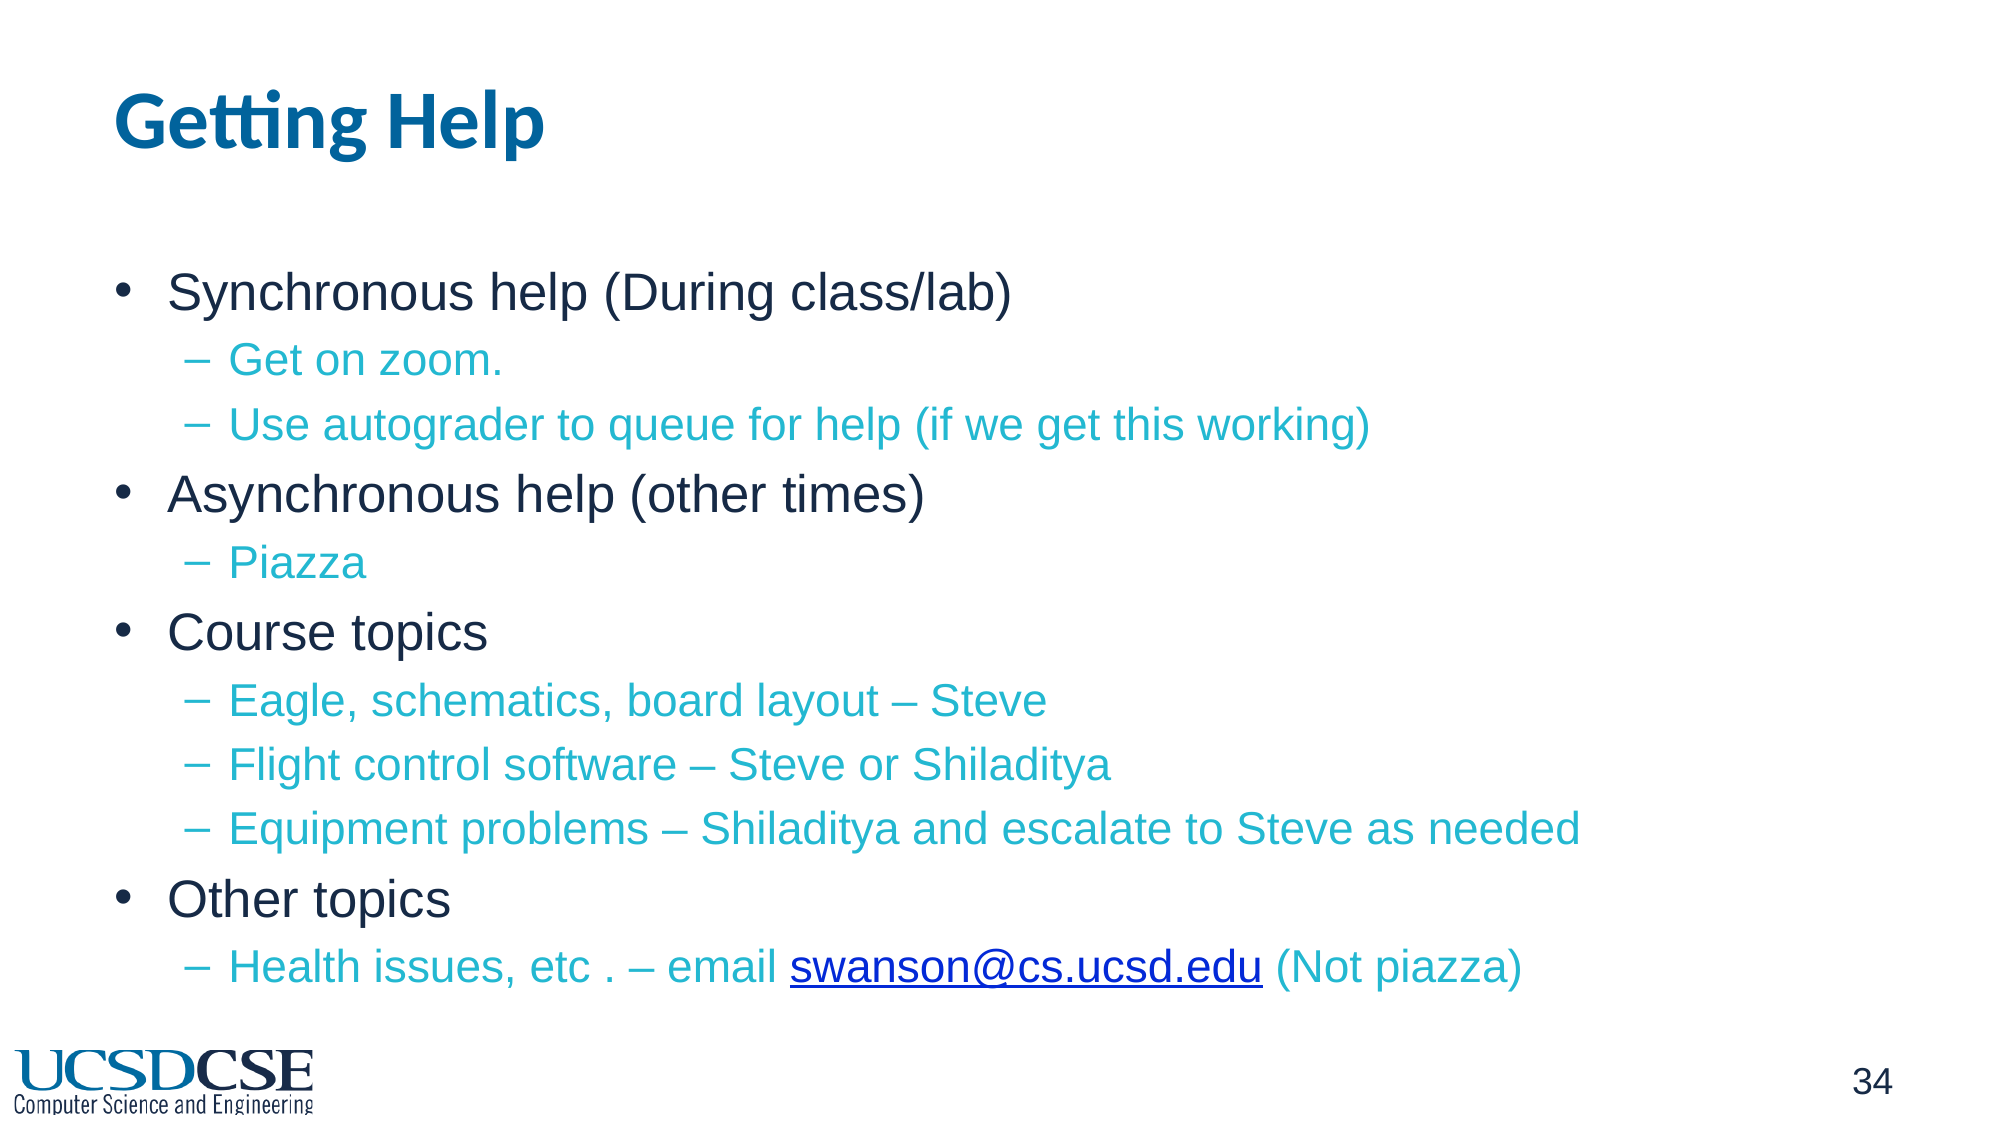

# Getting Help
Synchronous help (During class/lab)
Get on zoom.
Use autograder to queue for help (if we get this working)
Asynchronous help (other times)
Piazza
Course topics
Eagle, schematics, board layout – Steve
Flight control software – Steve or Shiladitya
Equipment problems – Shiladitya and escalate to Steve as needed
Other topics
Health issues, etc . – email swanson@cs.ucsd.edu (Not piazza)